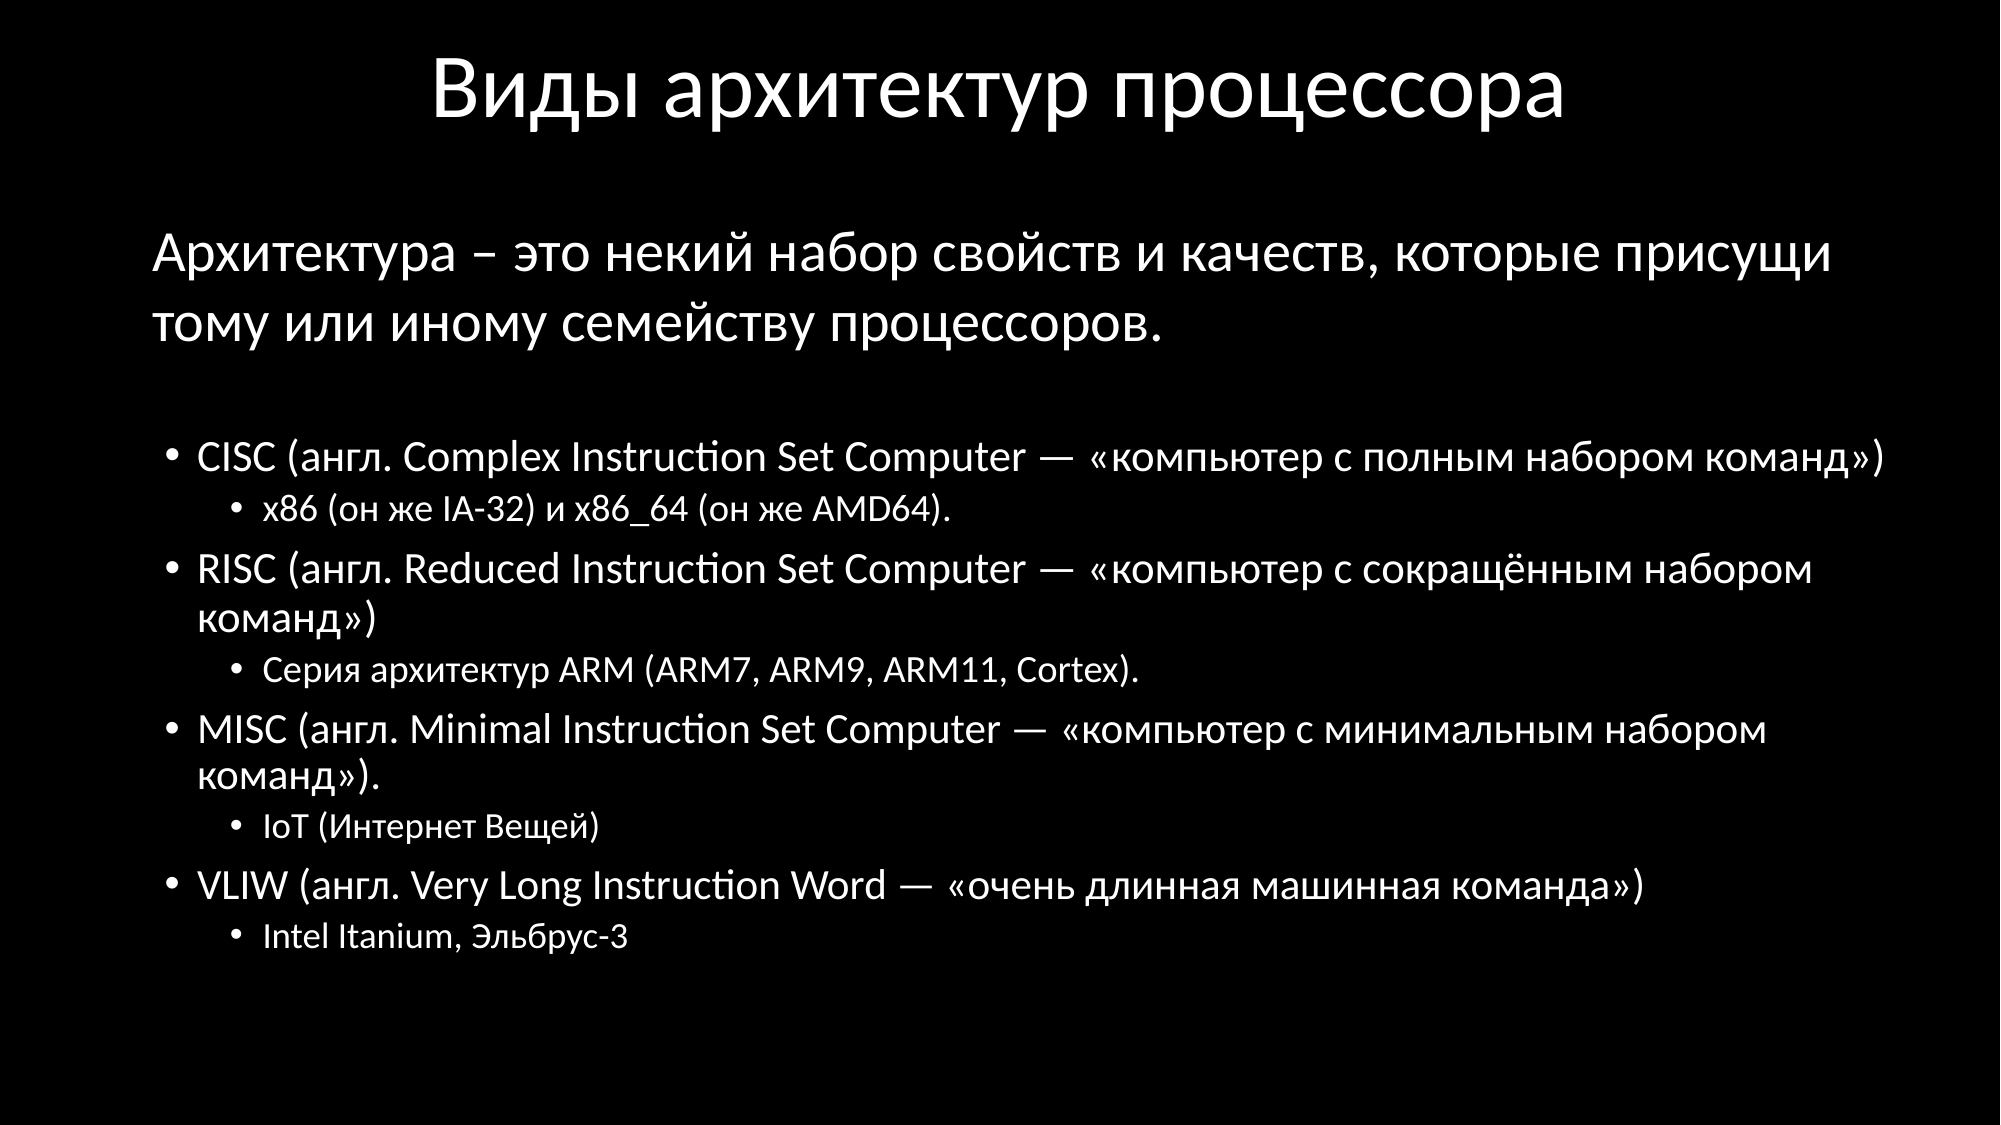

# Виды архитектур процессора
Архитектура – это некий набор свойств и качеств, которые присущи тому или иному семейству процессоров.

CISC (англ. Complex Instruction Set Computer — «компьютер с полным набором команд»)
x86 (он же IA-32) и x86_64 (он же AMD64).
RISC (англ. Reduced Instruction Set Computer — «компьютер с сокращённым набором команд»)
Серия архитектур ARM (ARM7, ARM9, ARM11, Cortex).
MISC (англ. Minimal Instruction Set Computer — «компьютер с минимальным набором команд»).
IoT (Интернет Вещей)
VLIW (англ. Very Long Instruction Word — «очень длинная машинная команда»)
Intel Itanium, Эльбрус-3